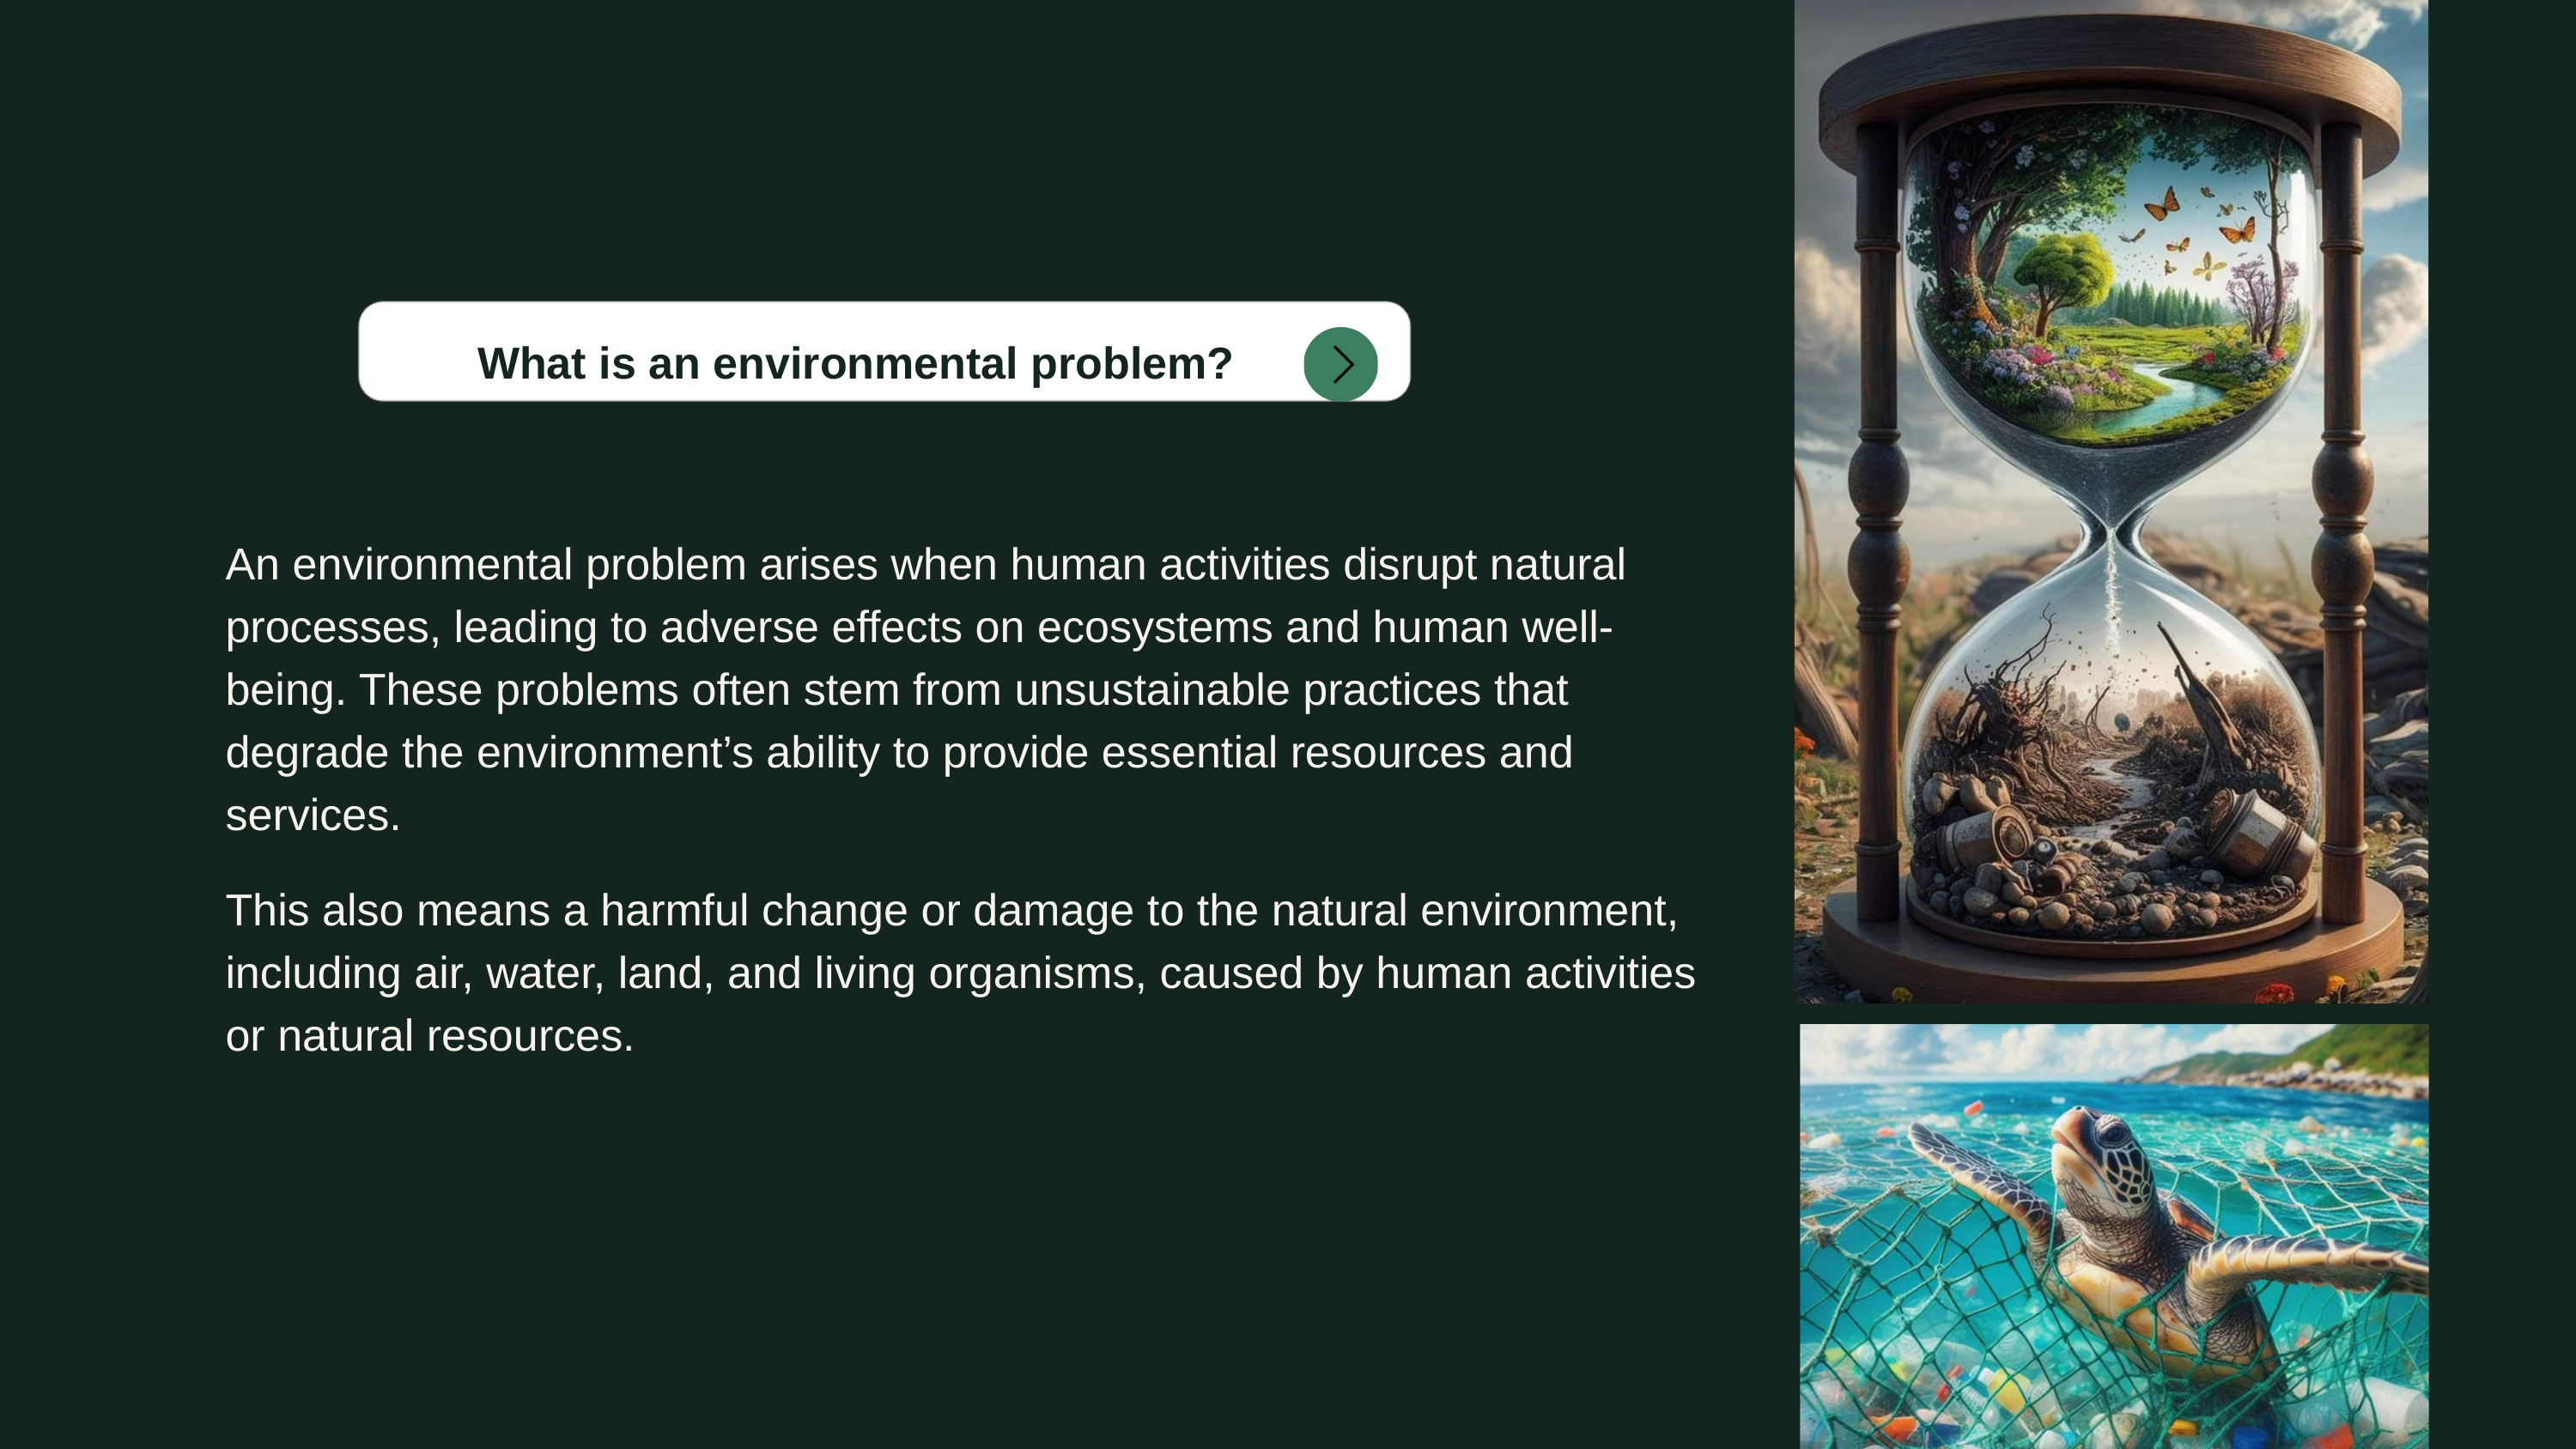

What is an environmental problem?

An environmental problem arises when human activities disrupt natural processes, leading to adverse effects on ecosystems and human well-being. These problems often stem from unsustainable practices that degrade the environment’s ability to provide essential resources and services.

This also means a harmful change or damage to the natural environment, including air, water, land, and living organisms, caused by human activities or natural resources.